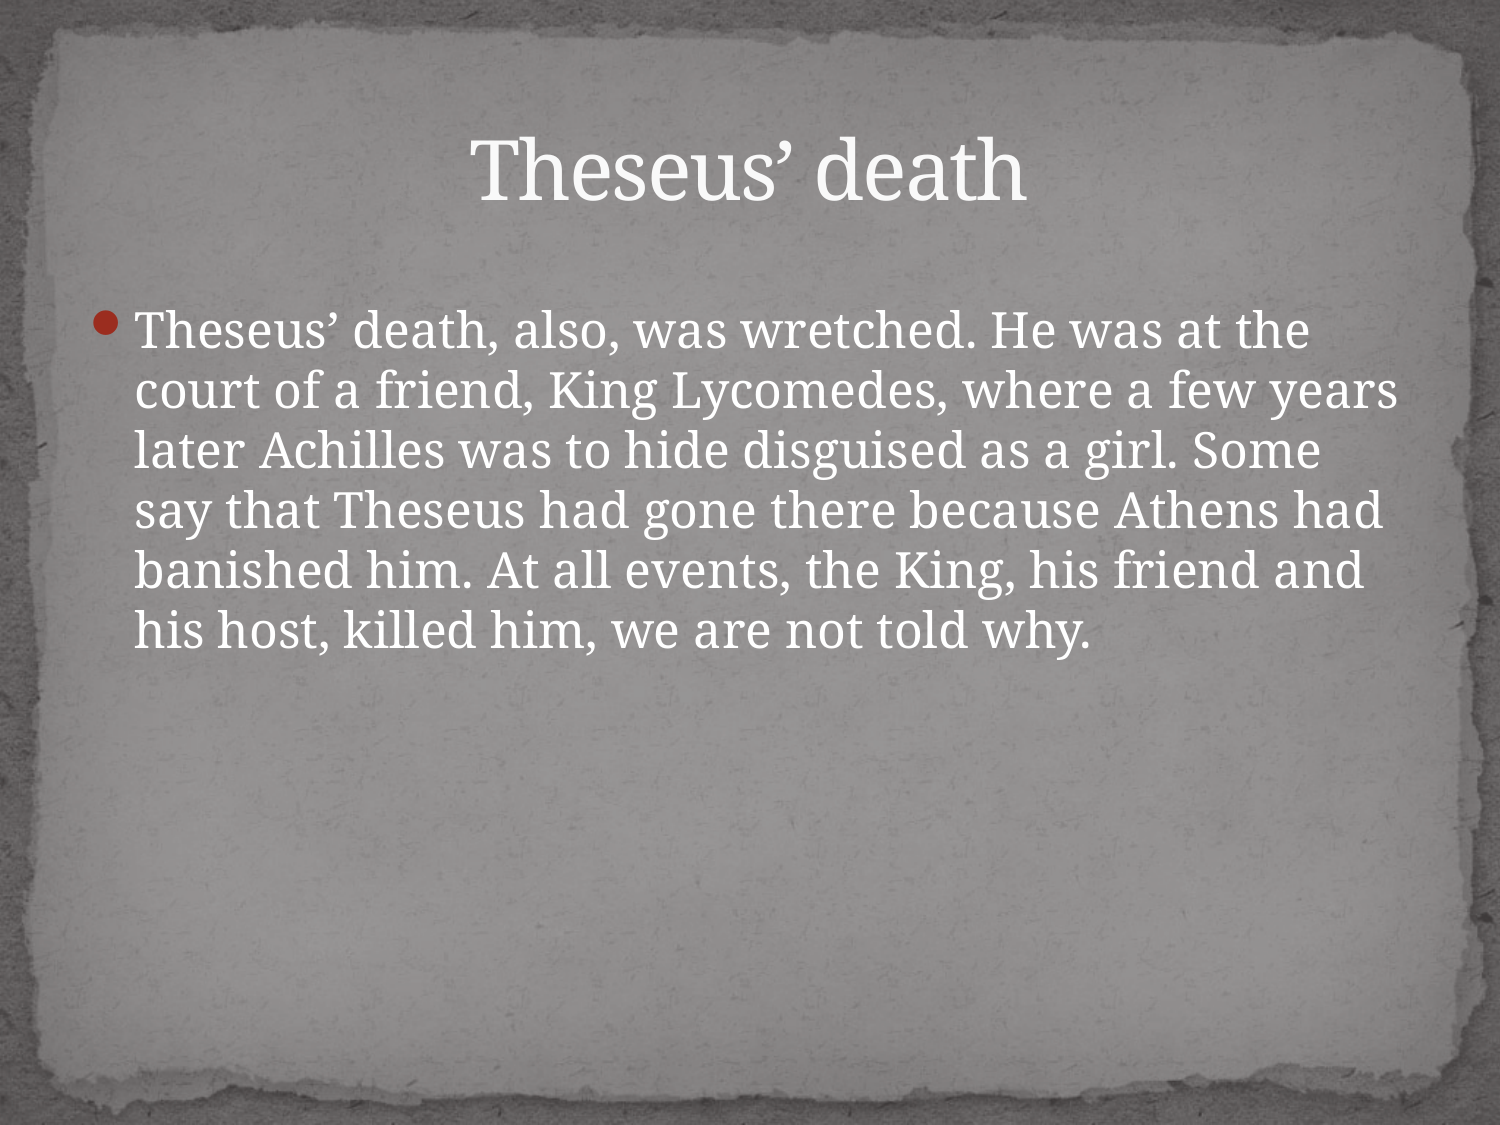

# Theseus’ death
Theseus’ death, also, was wretched. He was at the court of a friend, King Lycomedes, where a few years later Achilles was to hide disguised as a girl. Some say that Theseus had gone there because Athens had banished him. At all events, the King, his friend and his host, killed him, we are not told why.